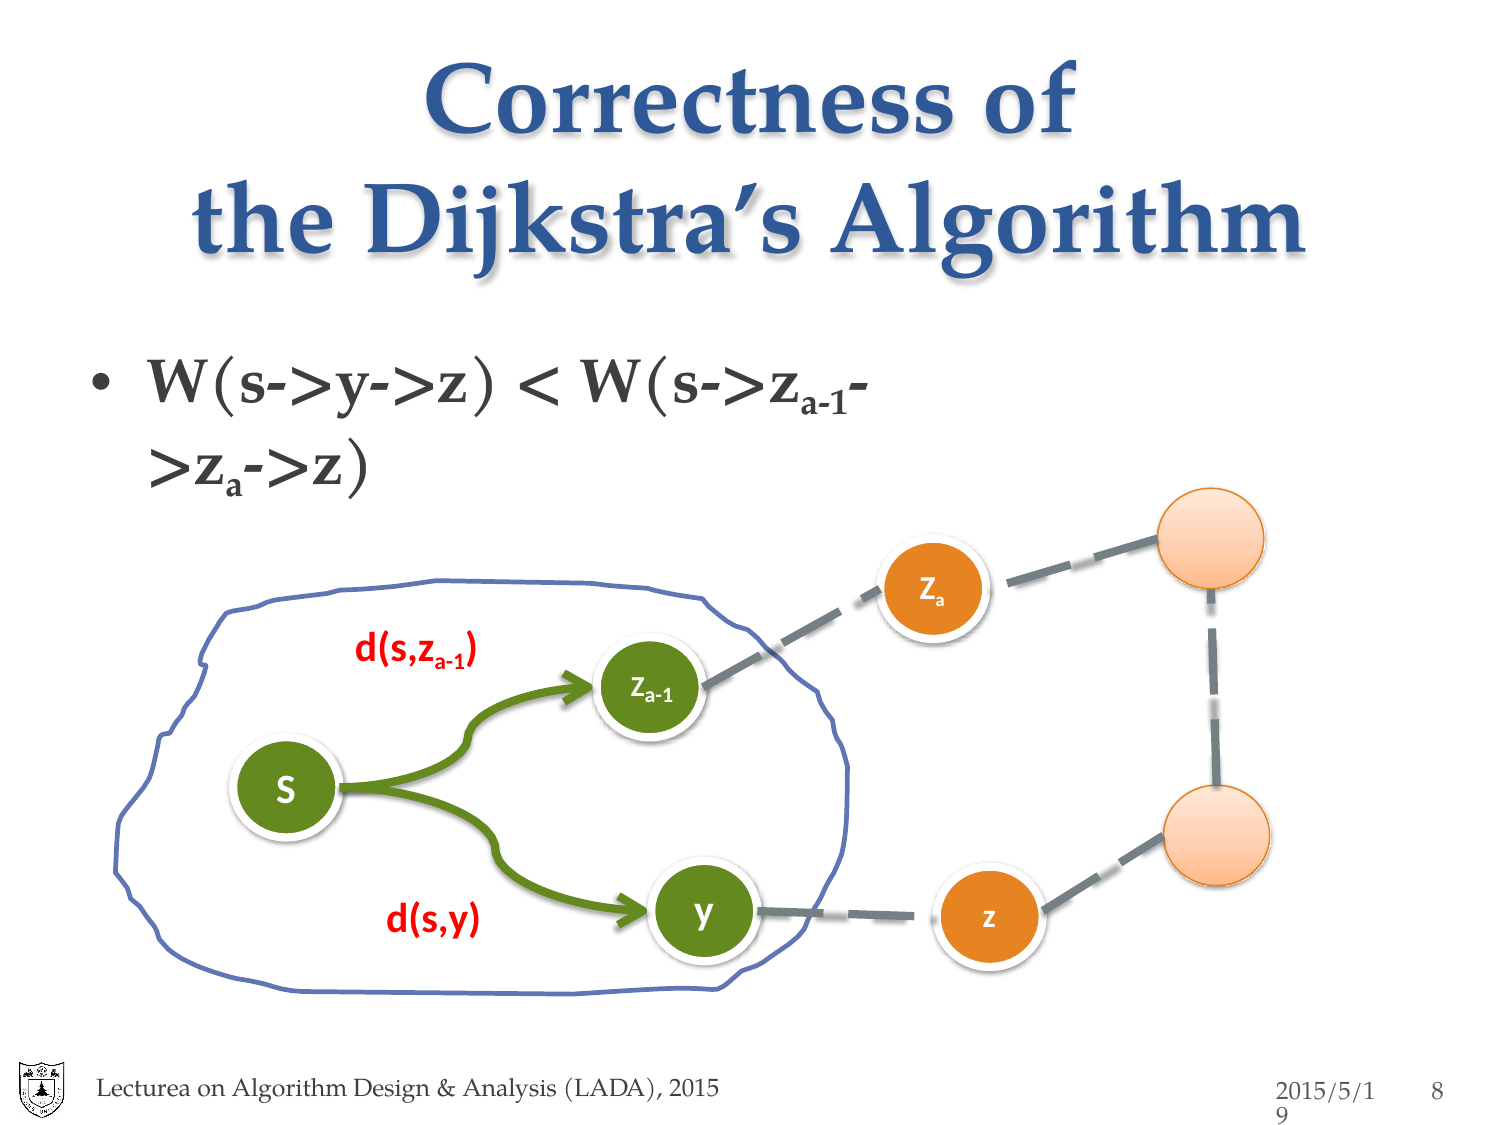

# Correctness of
the Dijkstra’s Algorithm

W(s->y->z) < W(s->za-1->za->z)

Za

d(s,za-1)
Za-1

S

y
d(s,y)
z

Lecturea on Algorithm Design & Analysis (LADA), 2015
2015/5/19
8